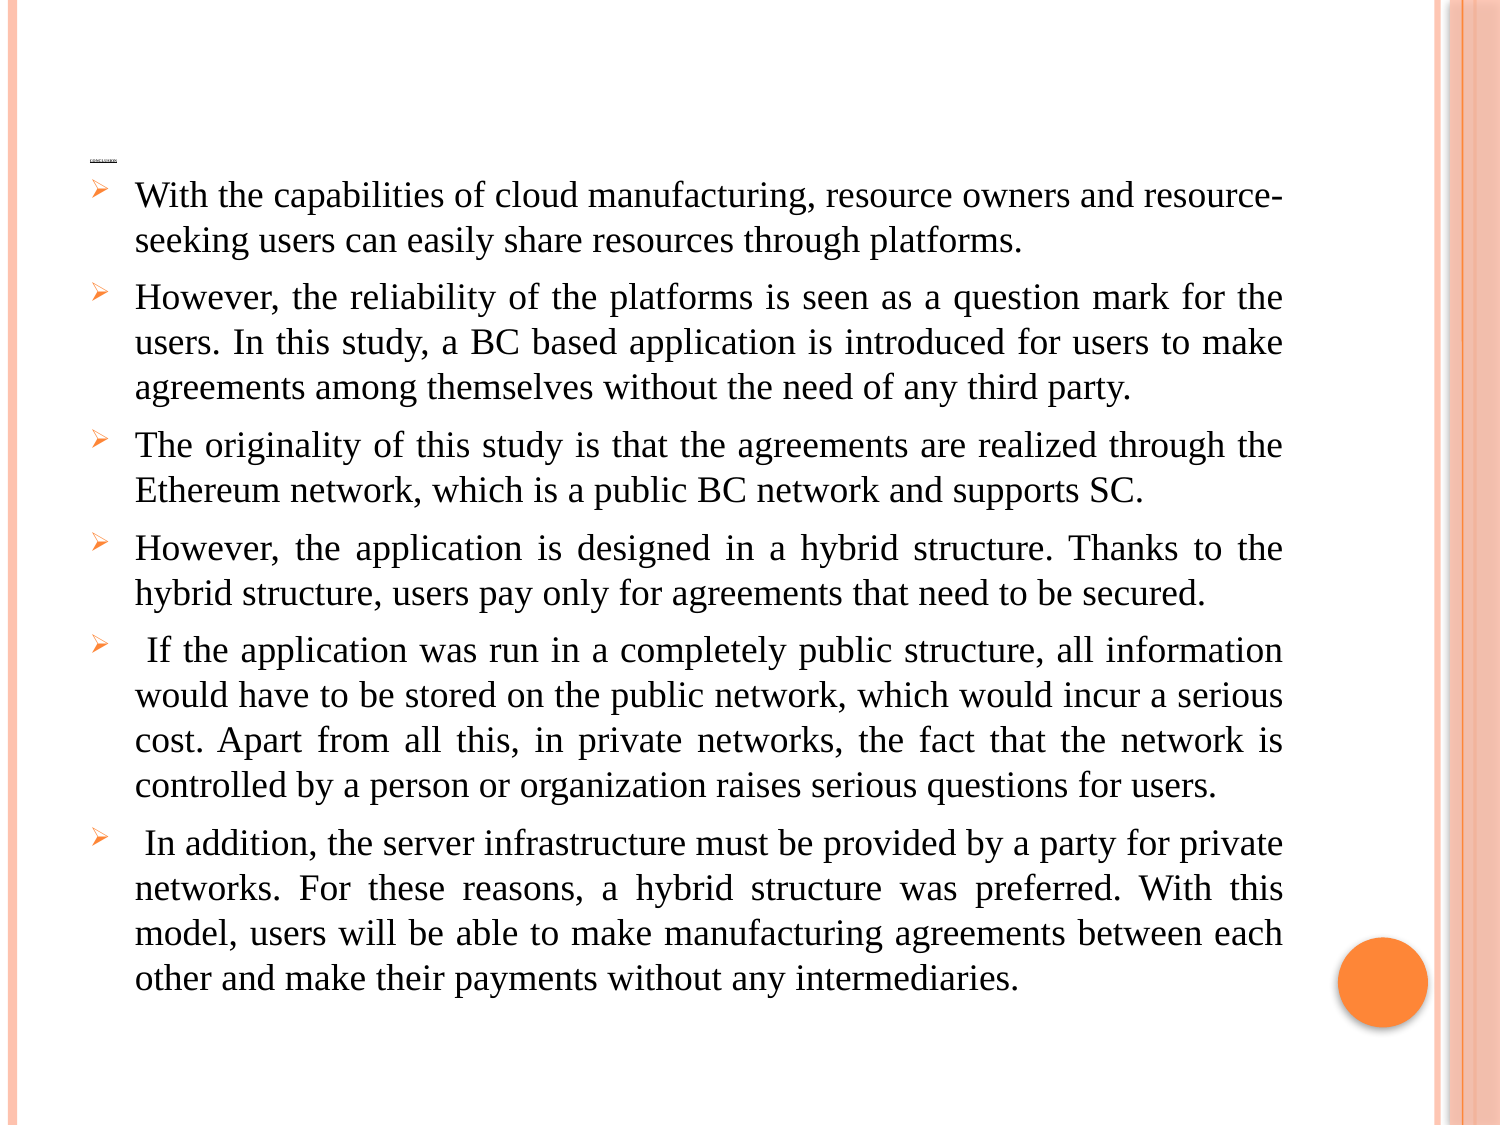

# CONCLUSION
With the capabilities of cloud manufacturing, resource owners and resource-seeking users can easily share resources through platforms.
However, the reliability of the platforms is seen as a question mark for the users. In this study, a BC based application is introduced for users to make agreements among themselves without the need of any third party.
The originality of this study is that the agreements are realized through the Ethereum network, which is a public BC network and supports SC.
However, the application is designed in a hybrid structure. Thanks to the hybrid structure, users pay only for agreements that need to be secured.
 If the application was run in a completely public structure, all information would have to be stored on the public network, which would incur a serious cost. Apart from all this, in private networks, the fact that the network is controlled by a person or organization raises serious questions for users.
 In addition, the server infrastructure must be provided by a party for private networks. For these reasons, a hybrid structure was preferred. With this model, users will be able to make manufacturing agreements between each other and make their payments without any intermediaries.